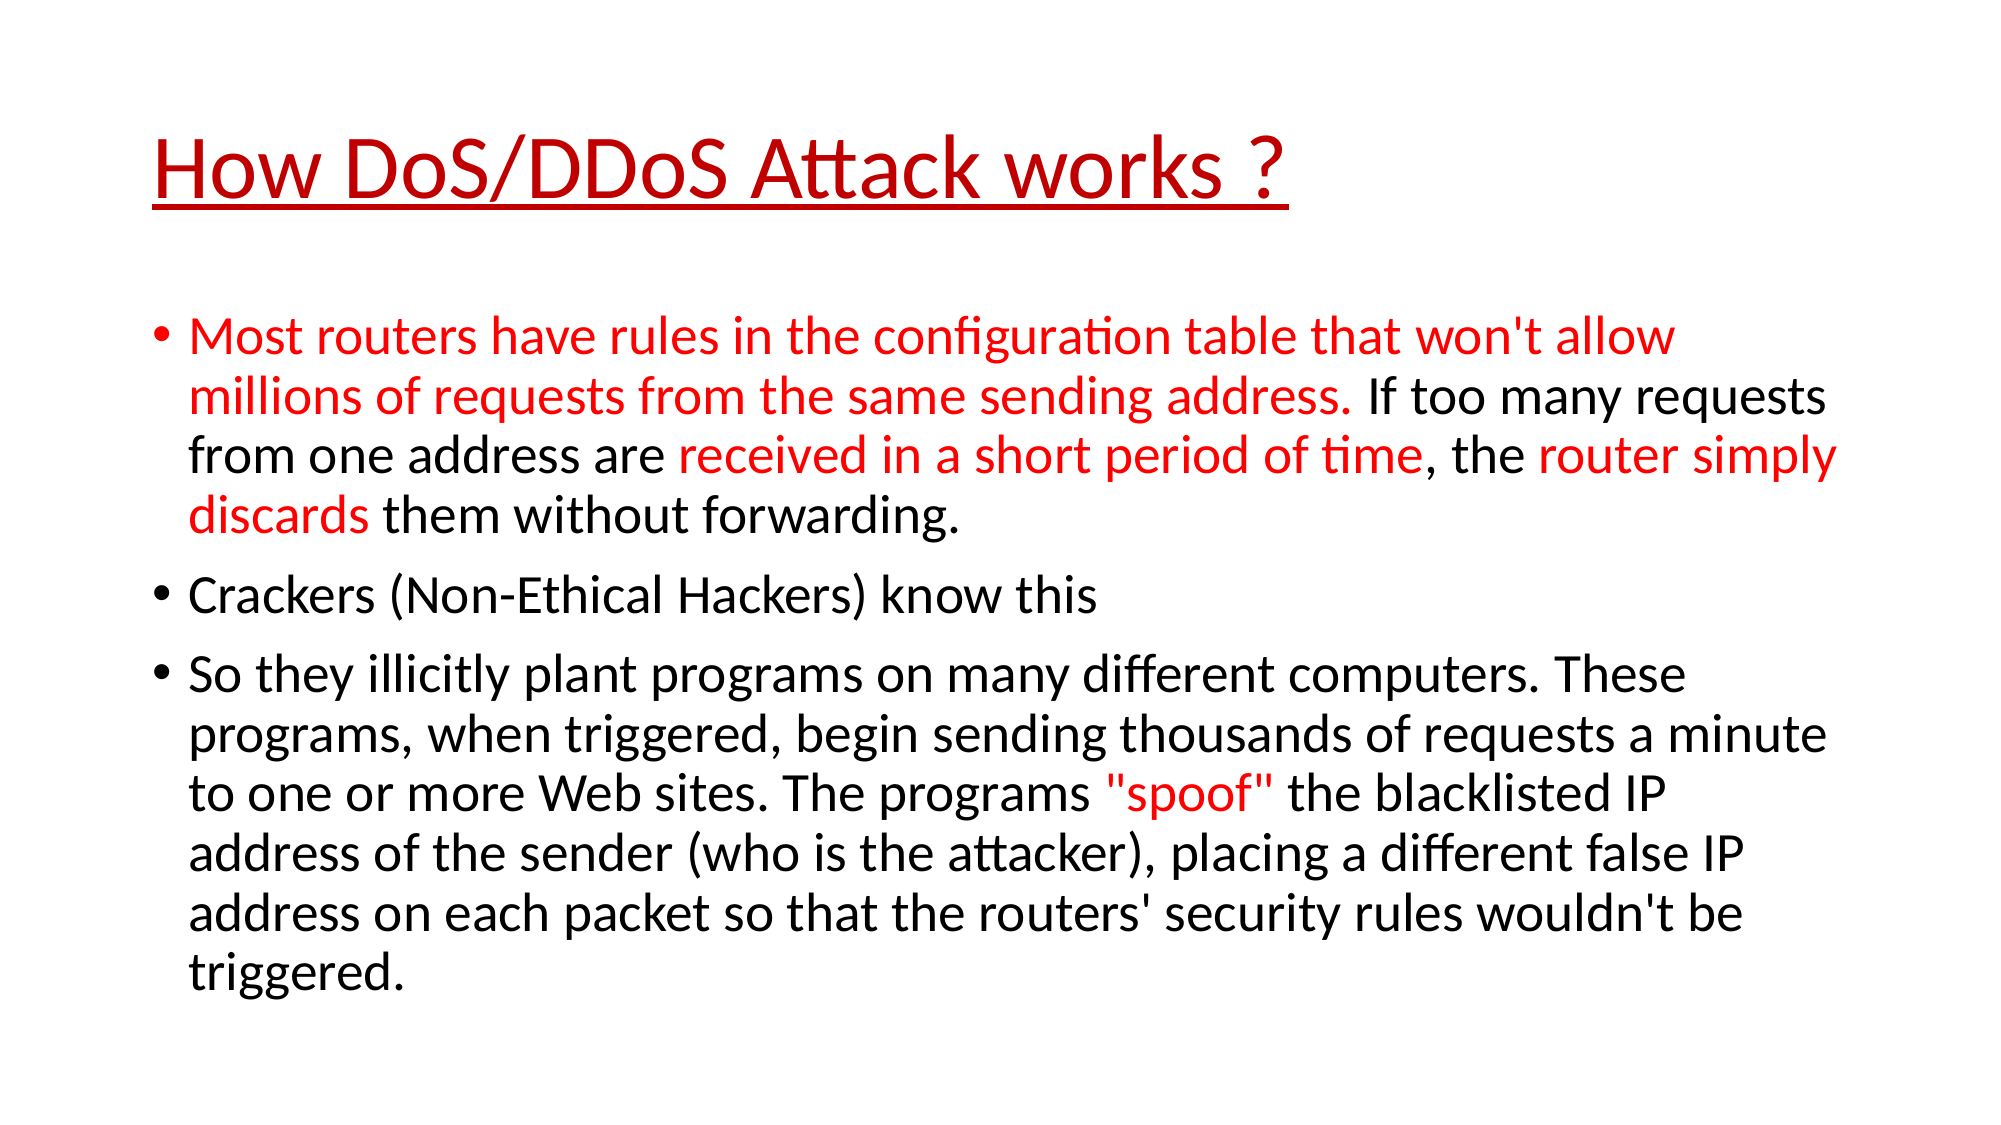

# How DoS/DDoS Attack works ?
Most routers have rules in the configuration table that won't allow millions of requests from the same sending address. If too many requests from one address are received in a short period of time, the router simply discards them without forwarding.
Crackers (Non-Ethical Hackers) know this
So they illicitly plant programs on many different computers. These programs, when triggered, begin sending thousands of requests a minute to one or more Web sites. The programs "spoof" the blacklisted IP address of the sender (who is the attacker), placing a different false IP address on each packet so that the routers' security rules wouldn't be triggered.